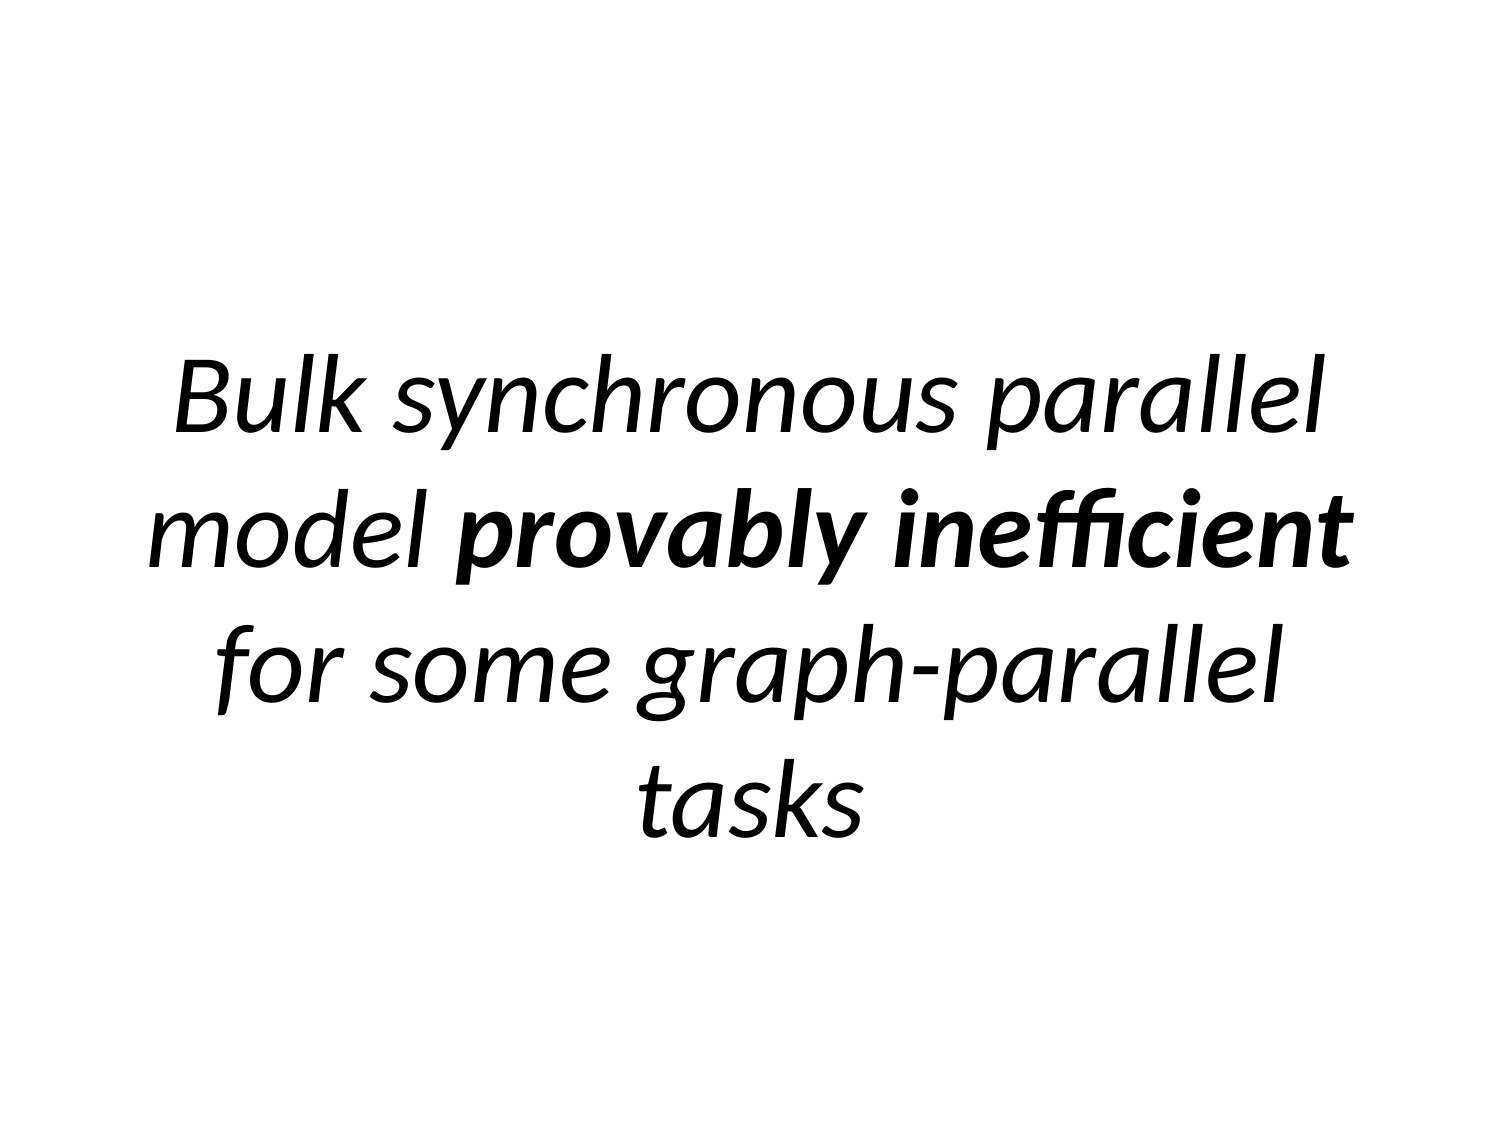

Bulk synchronous parallel model provably inefficient for some graph-parallel tasks